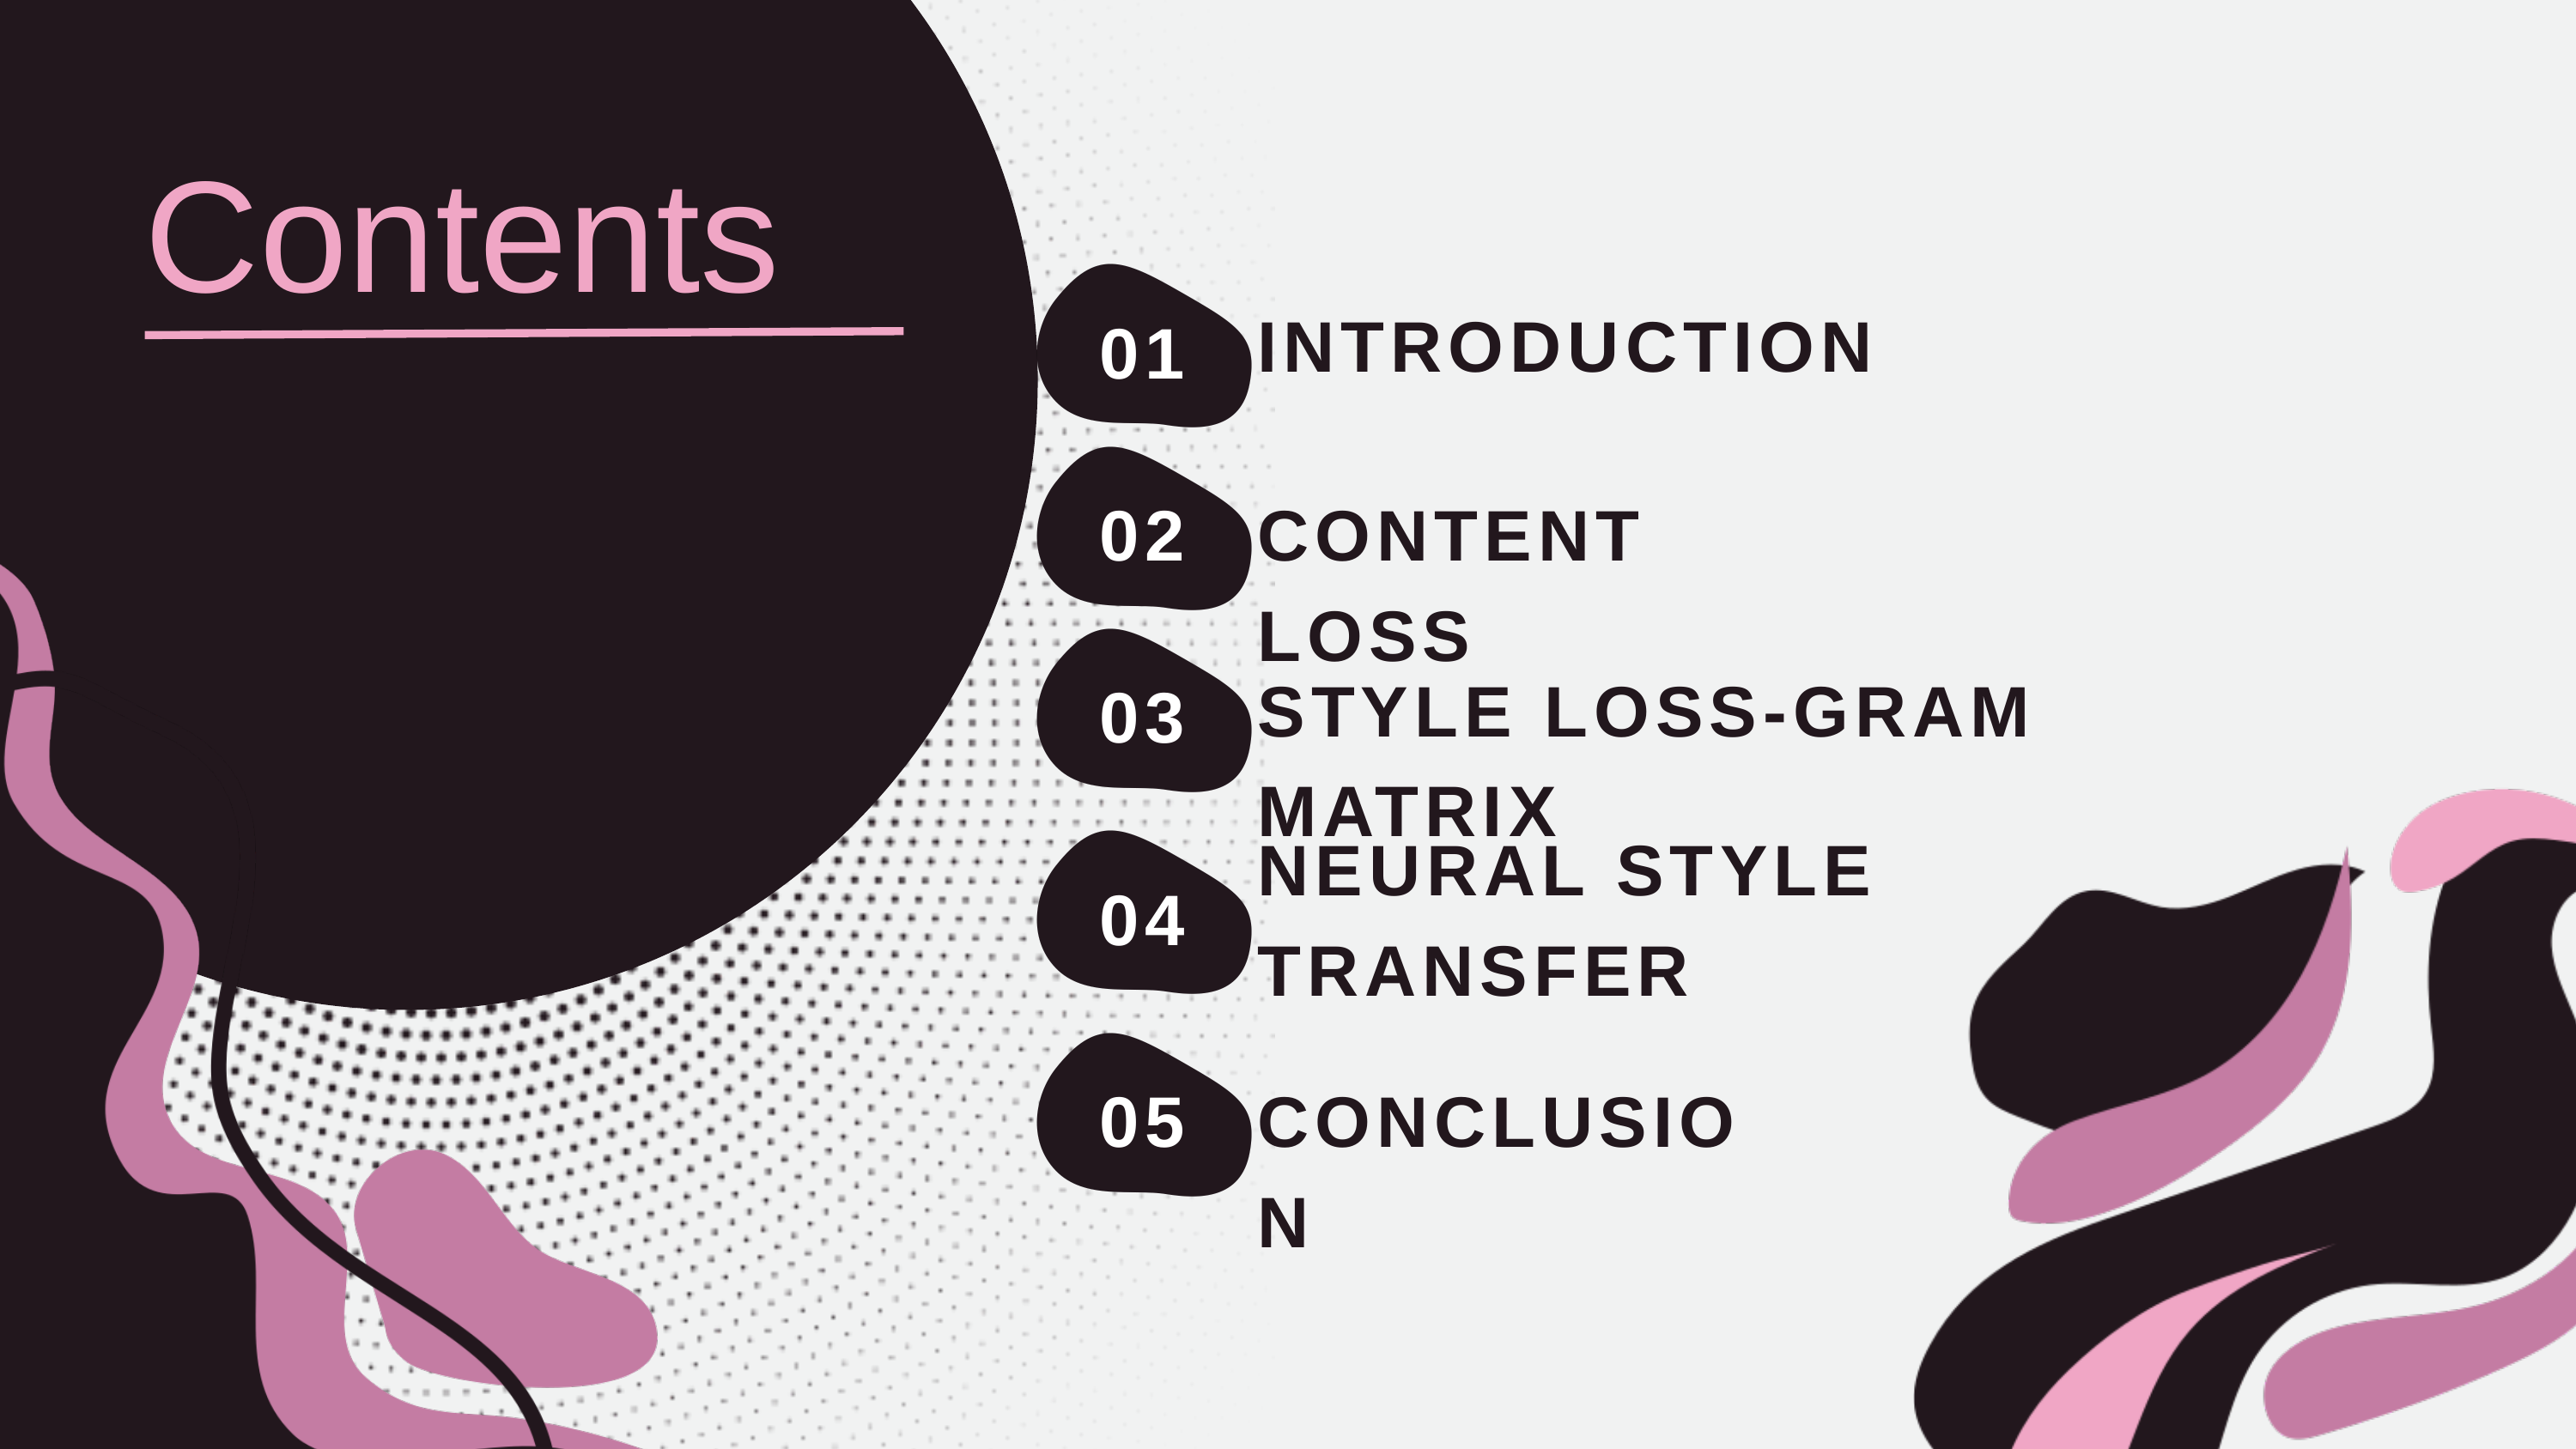

Contents

INTRODUCTION
01

02
CONTENT LOSS

STYLE LOSS-GRAM MATRIX
03

NEURAL STYLE
TRANSFER

04

05
CONCLUSION